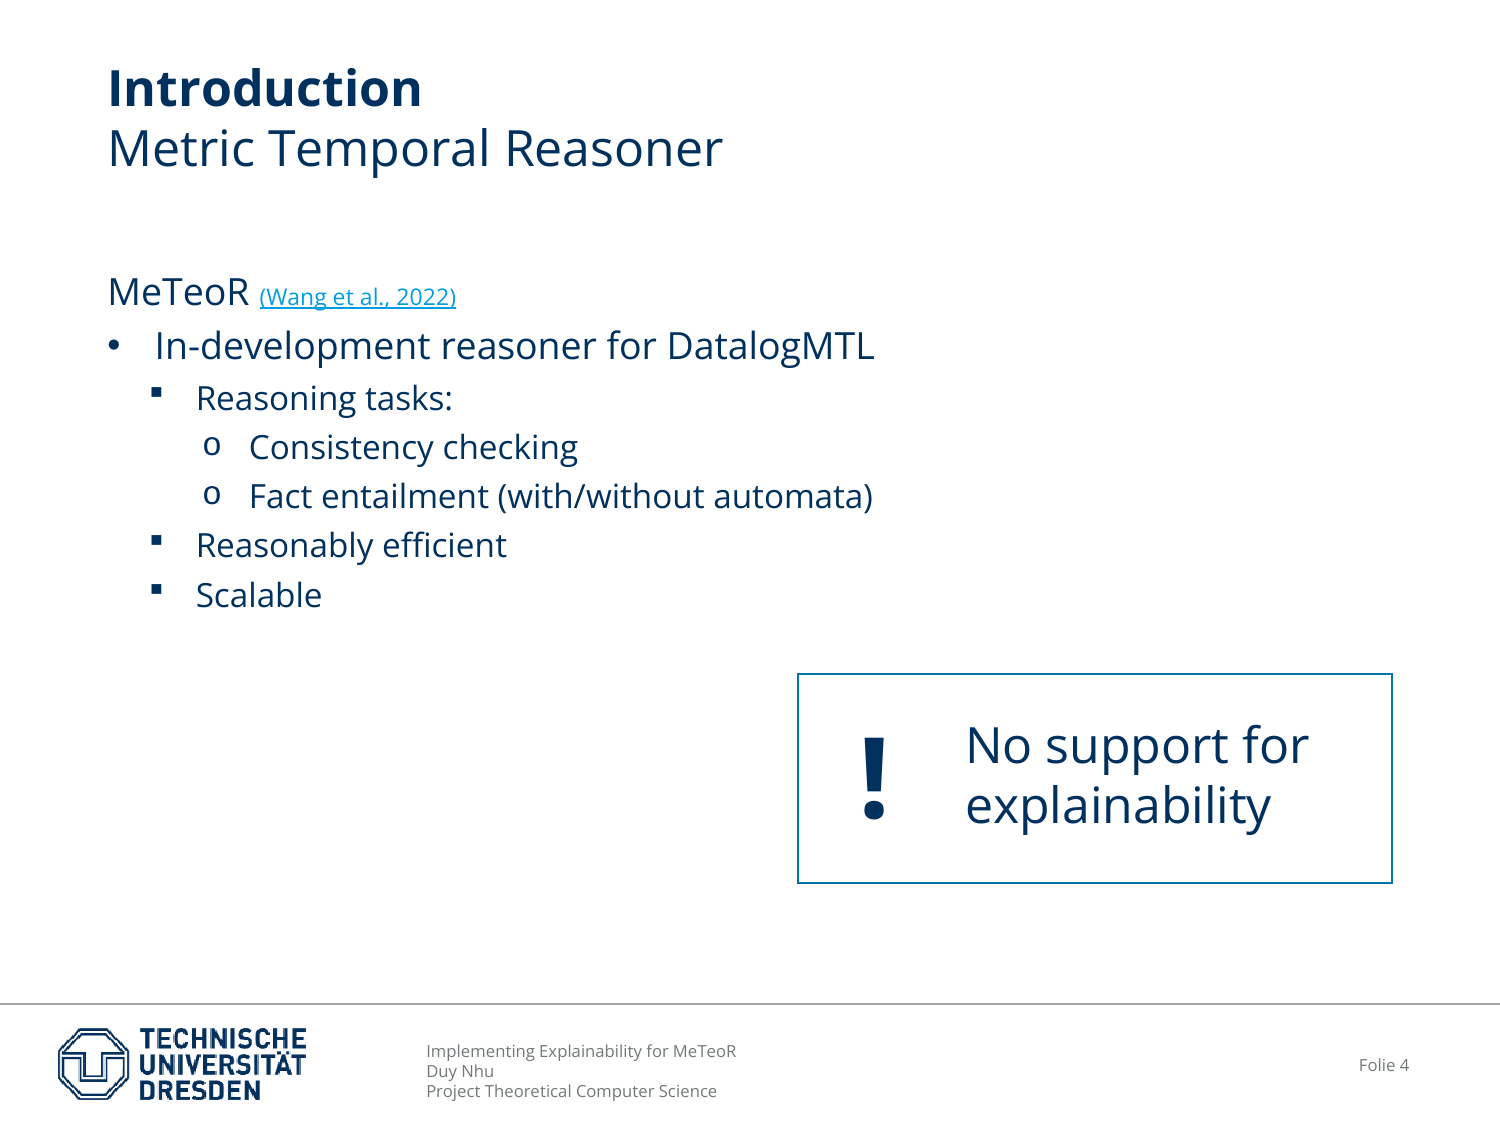

# Introduction Metric Temporal Reasoner
MeTeoR (Wang et al., 2022)
In-development reasoner for DatalogMTL
Reasoning tasks:
Consistency checking
Fact entailment (with/without automata)
Reasonably efficient
Scalable

!
No support for explainability